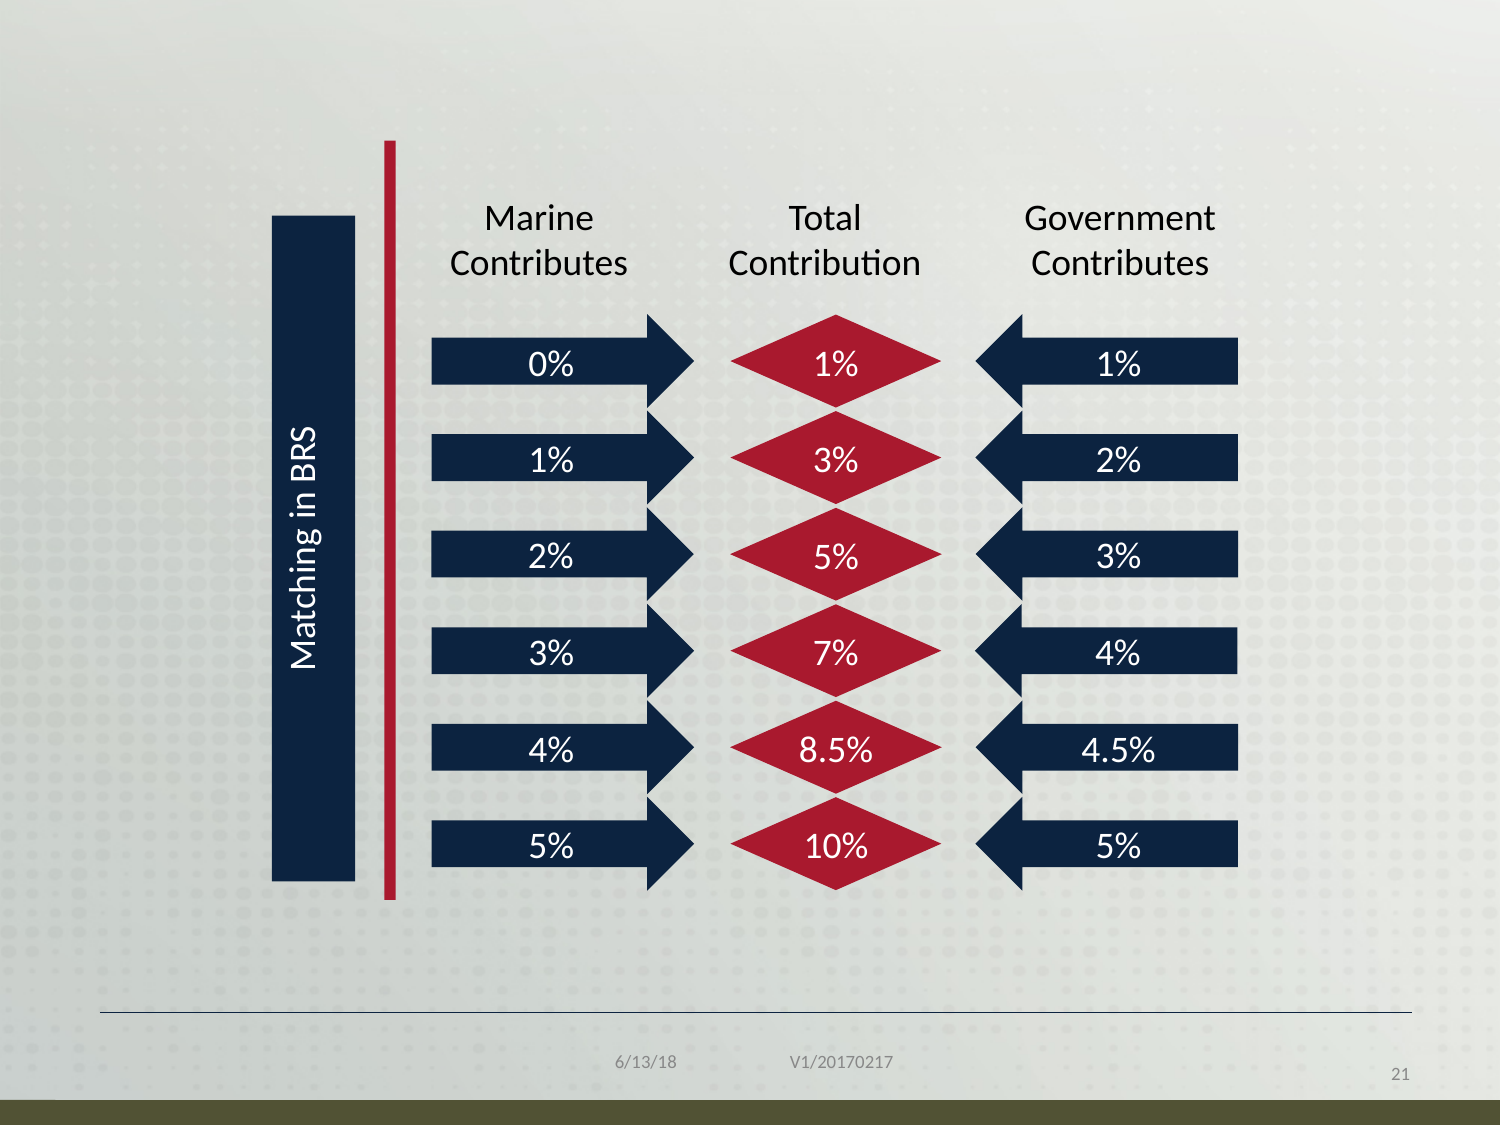

Marine Contributes
Total Contribution
Government Contributes
0%
1%
1%
1%
2%
3%
Matching in BRS
2%
3%
5%

3%
4%
7%
4%
4.5%
8.5%
5%
5%
10%
6/13/18
V1/20170217
21